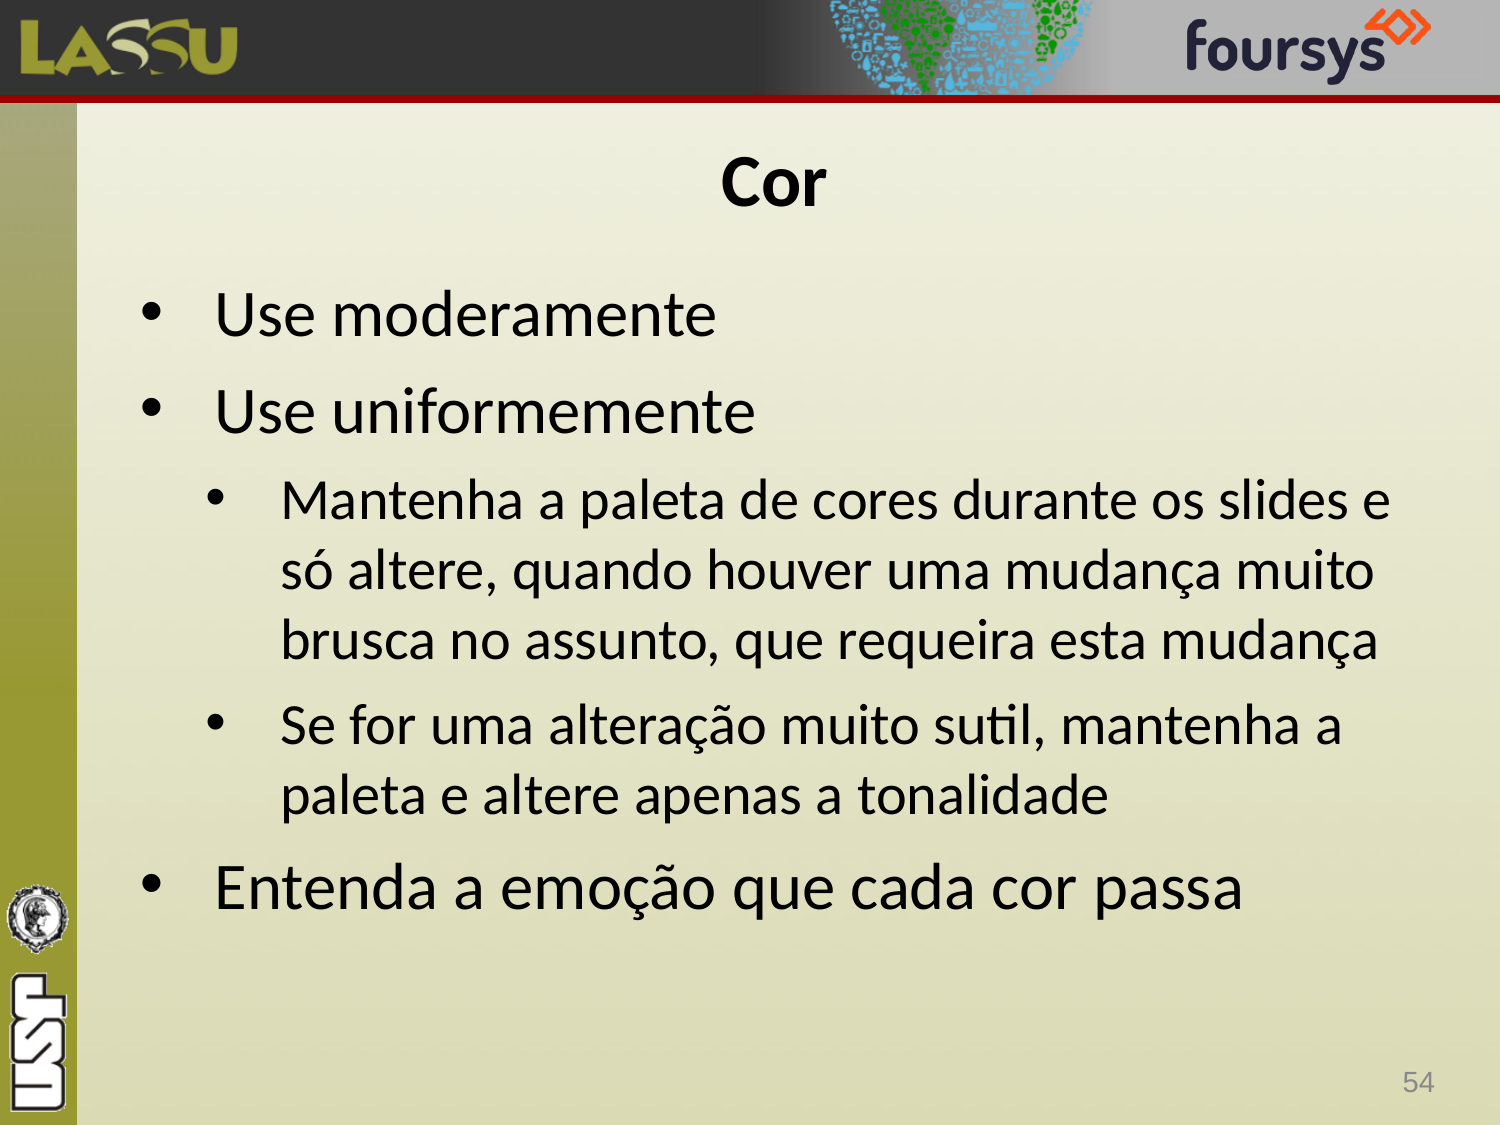

# Cor
Use moderamente
Use uniformemente
Mantenha a paleta de cores durante os slides e só altere, quando houver uma mudança muito brusca no assunto, que requeira esta mudança
Se for uma alteração muito sutil, mantenha a paleta e altere apenas a tonalidade
Entenda a emoção que cada cor passa
54